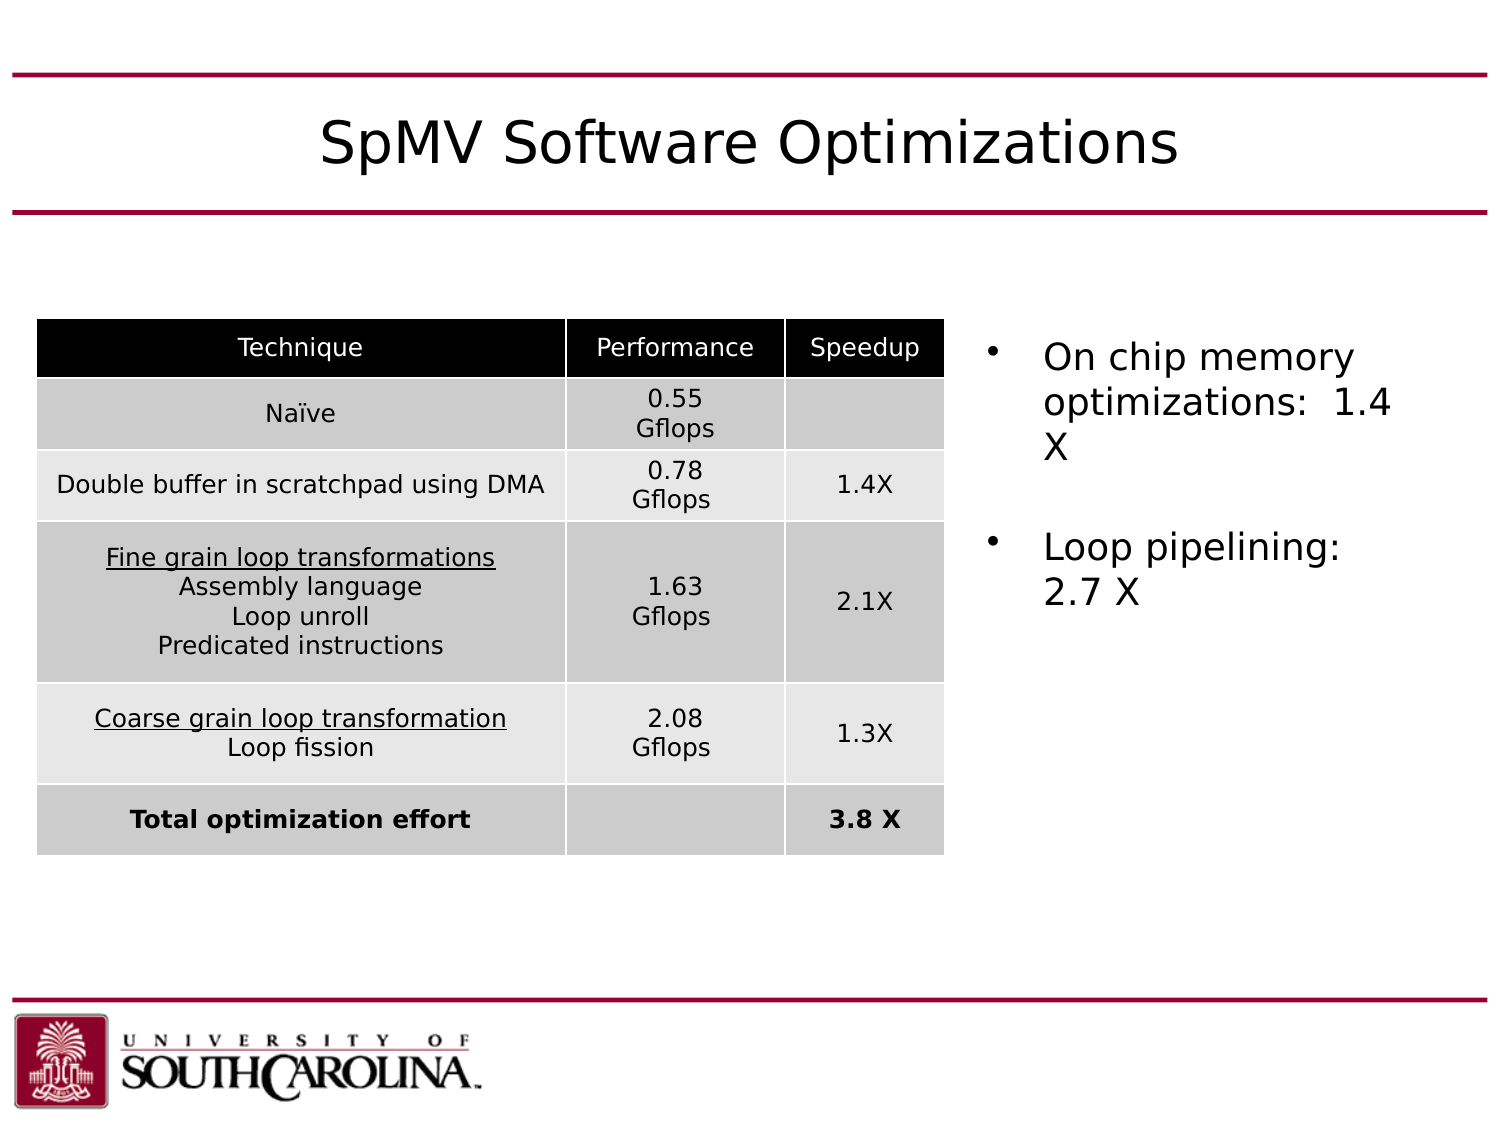

# SpMV Software Optimizations
| Technique | Performance | Speedup |
| --- | --- | --- |
| Naïve | 0.55 Gflops |  |
| Double buffer in scratchpad using DMA | 0.78 Gflops | 1.4X |
| Fine grain loop transformations Assembly language Loop unroll Predicated instructions | 1.63 Gflops | 2.1X |
| Coarse grain loop transformation Loop fission | 2.08 Gflops | 1.3X |
| Total optimization effort |  | 3.8 X |
On chip memory optimizations:  1.4 X

Loop pipelining:  2.7 X